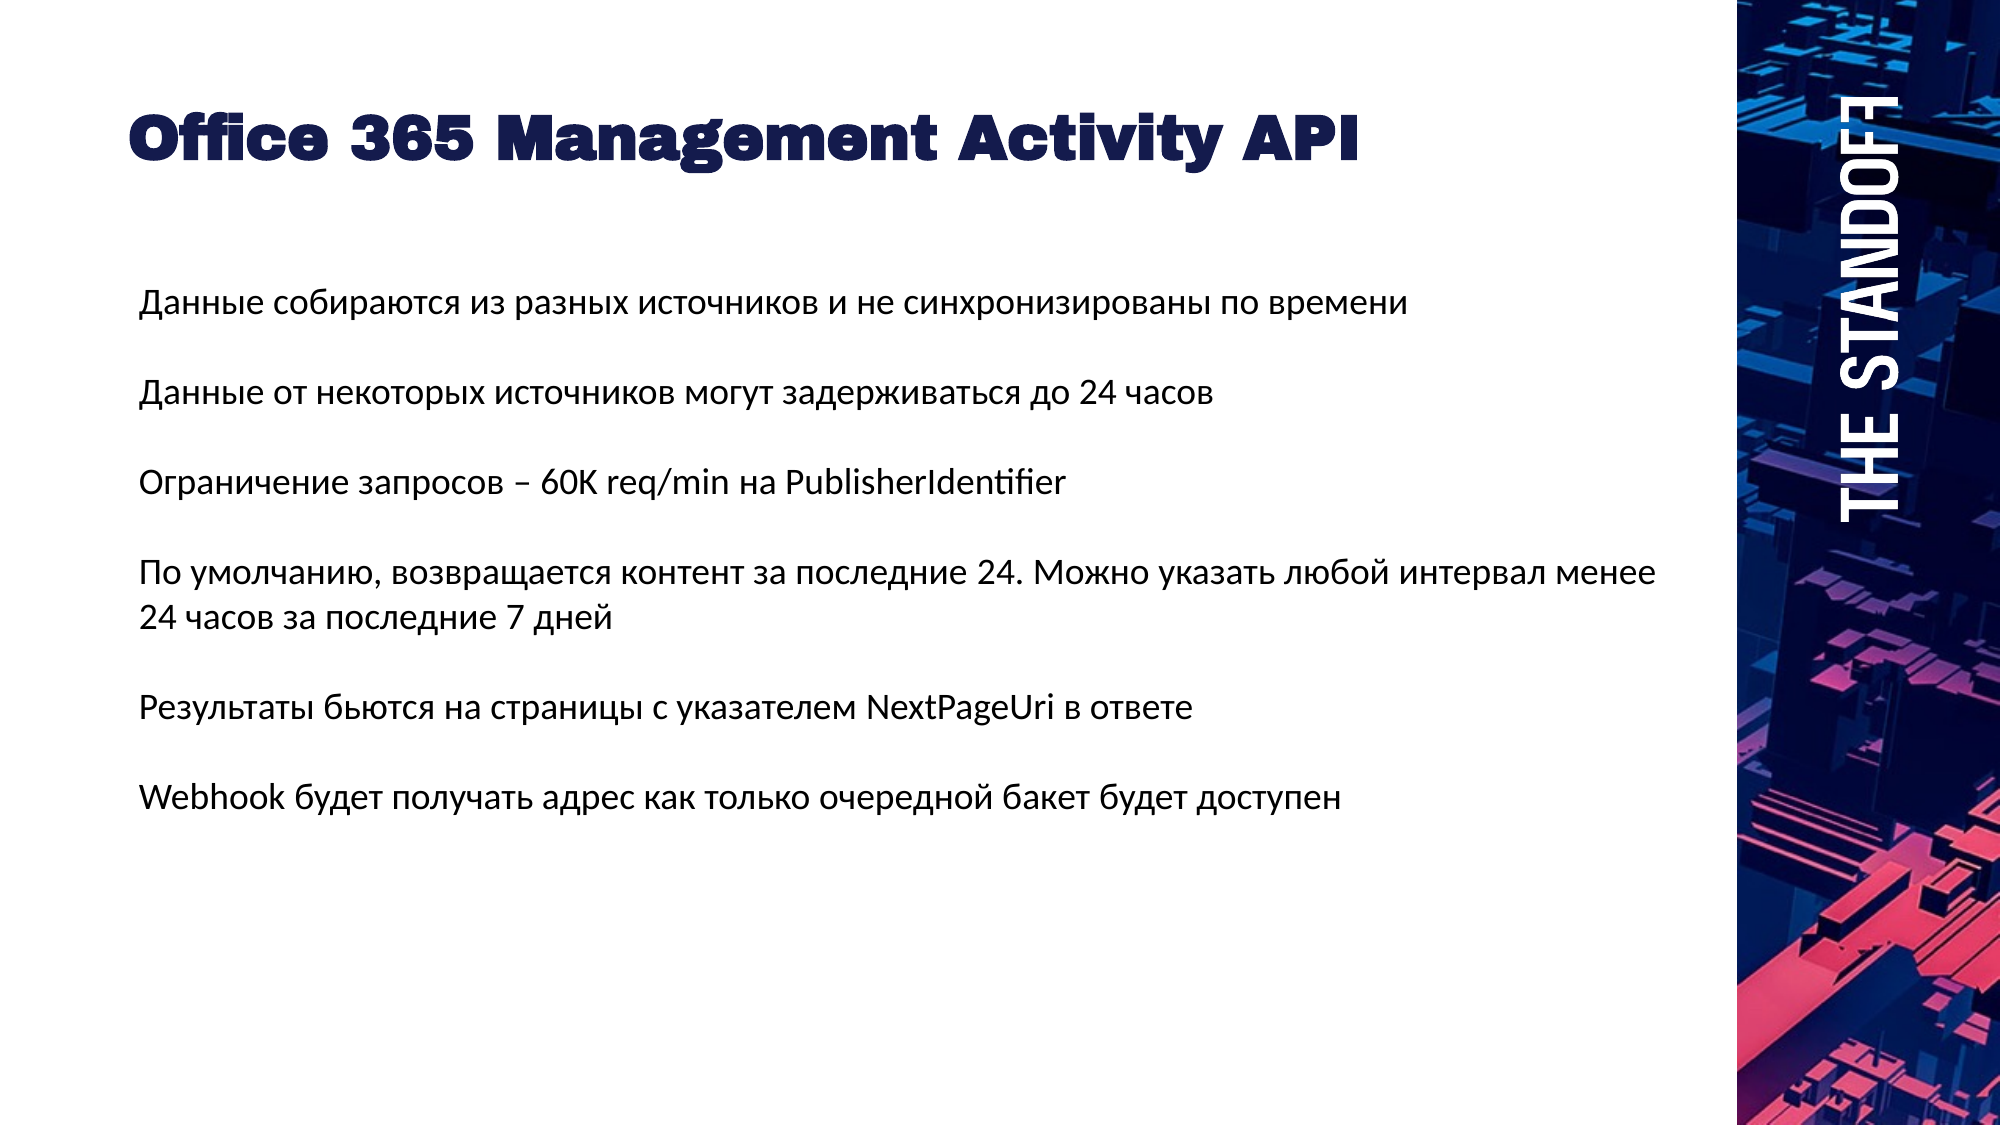

Office 365 Management Activity API
Данные собираются из разных источников и не синхронизированы по времени

Данные от некоторых источников могут задерживаться до 24 часов

Ограничение запросов – 60K req/min на PublisherIdentifier

По умолчанию, возвращается контент за последние 24. Можно указать любой интервал менее 24 часов за последние 7 дней

Результаты бьются на страницы с указателем NextPageUri в ответе

Webhook будет получать адрес как только очередной бакет будет доступен